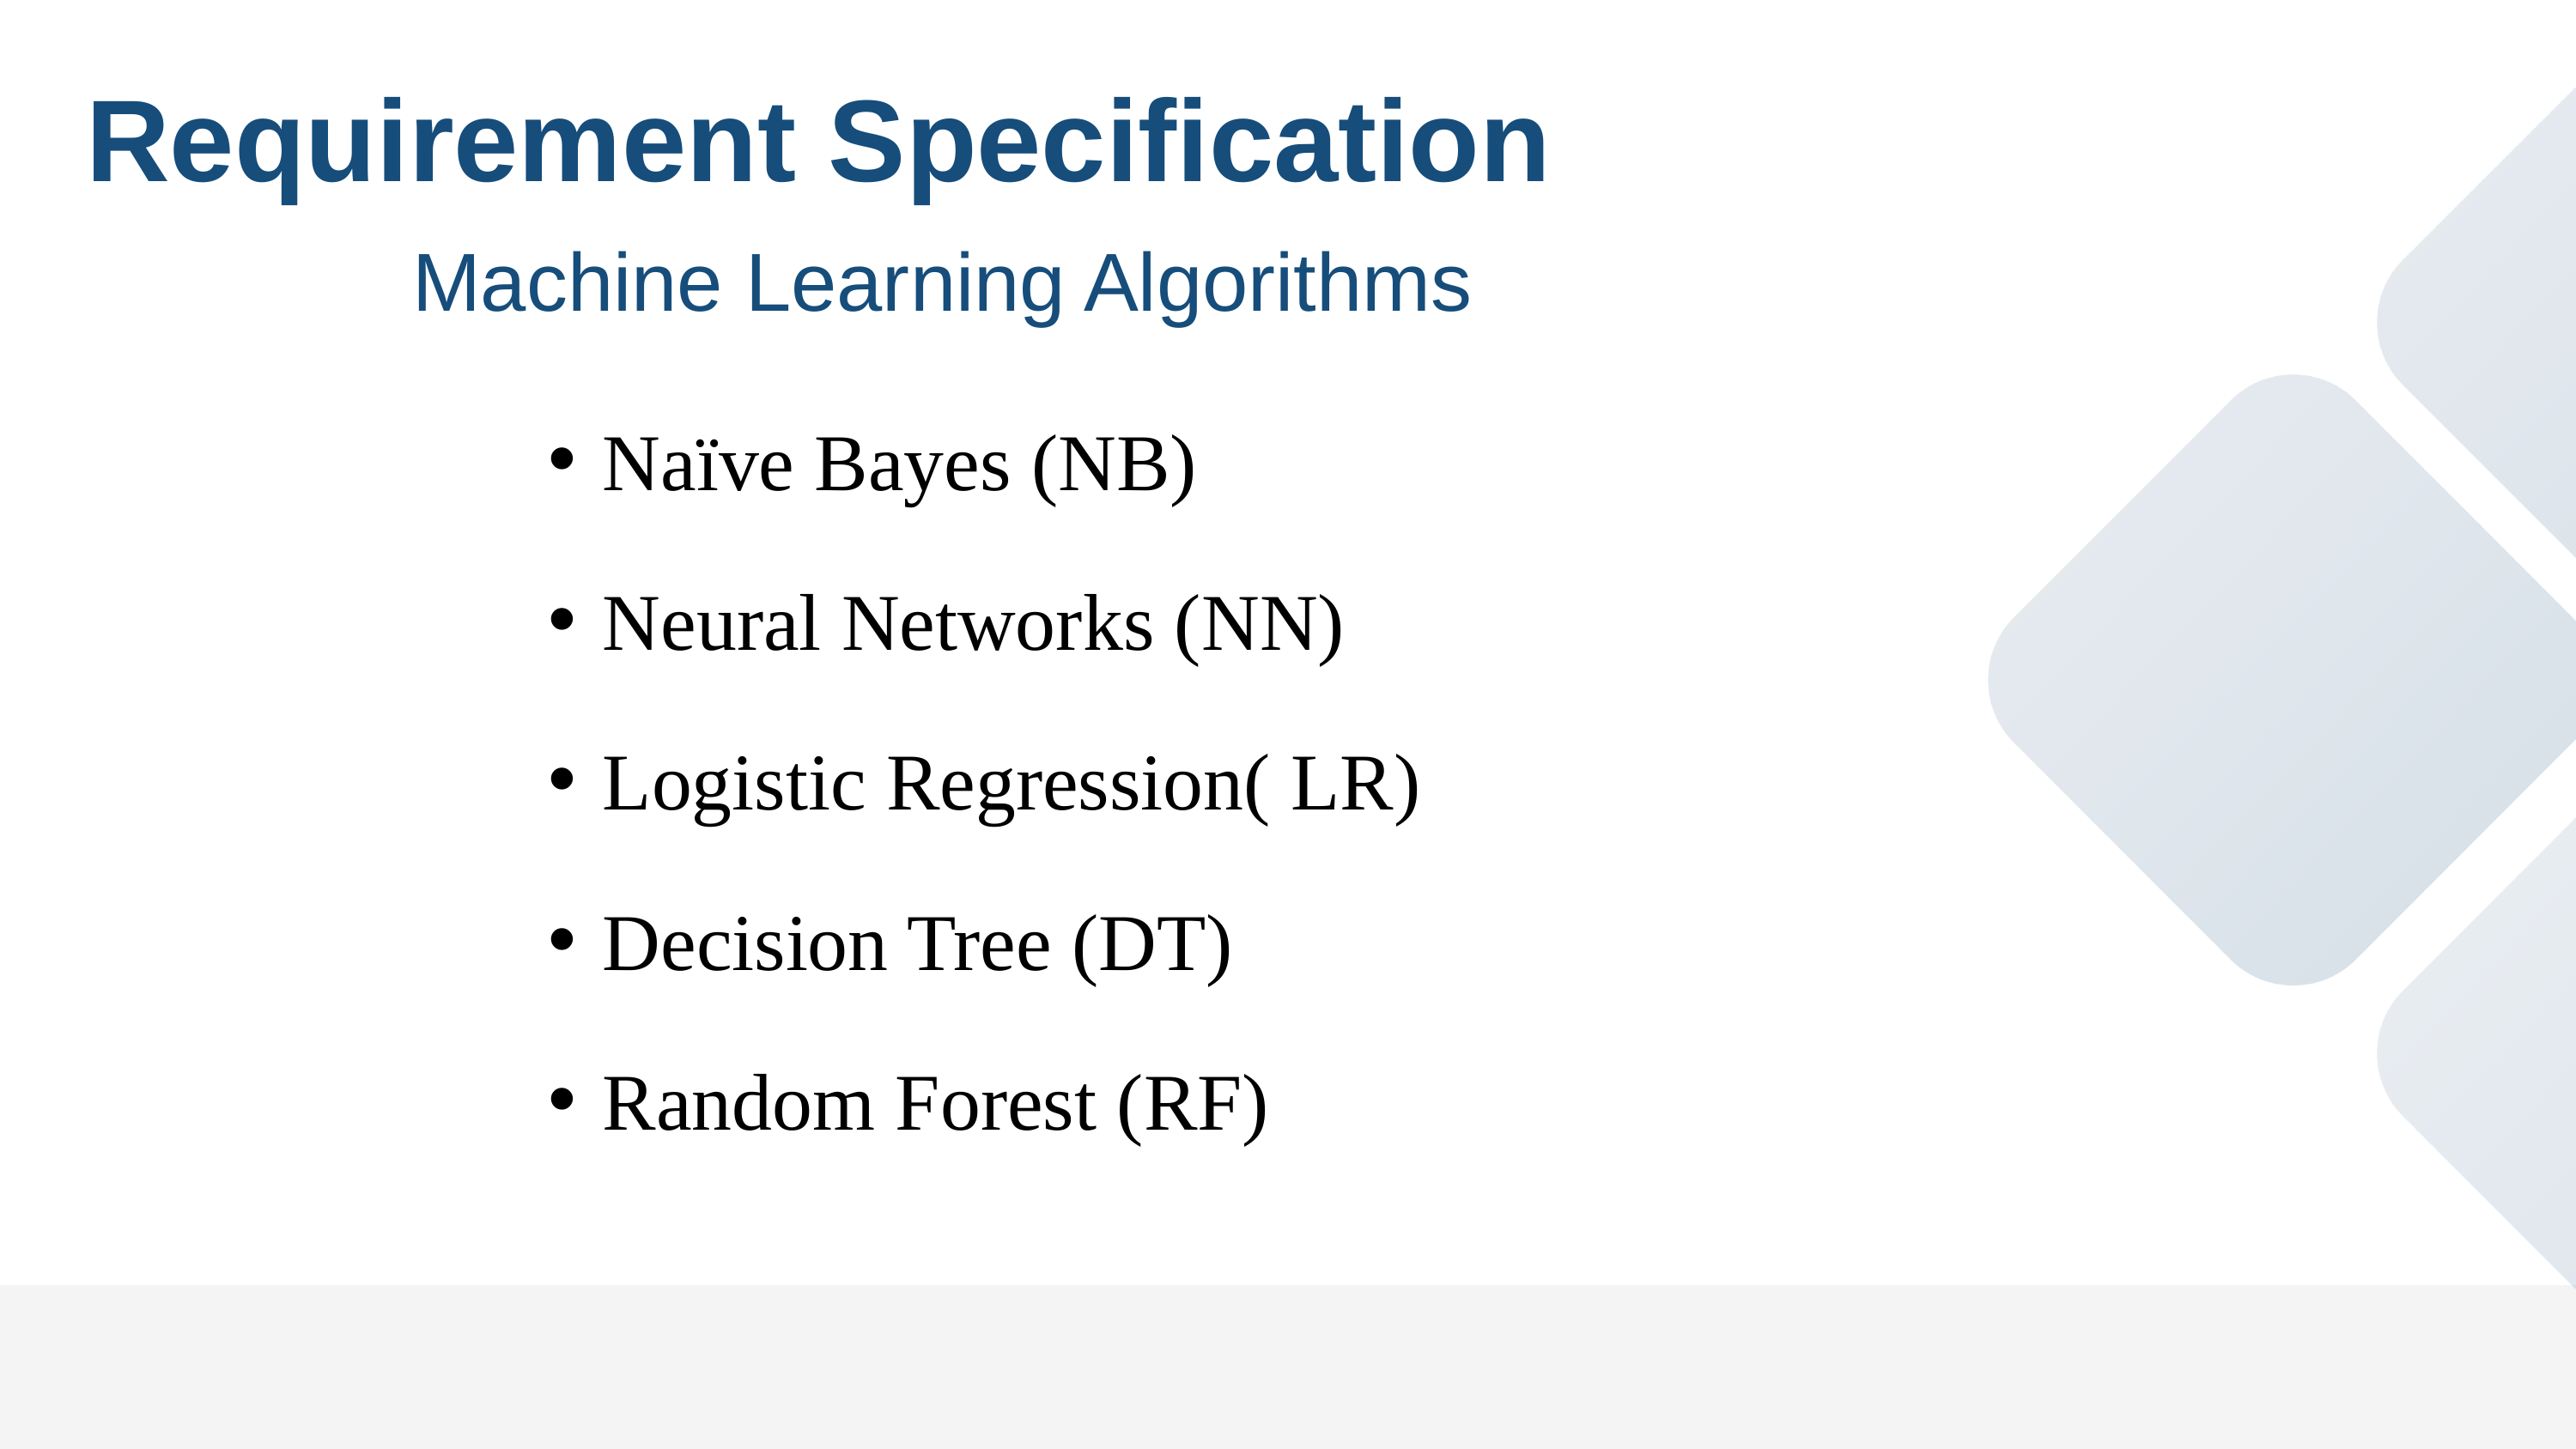

Requirement Specification
Machine Learning Algorithms
Naïve Bayes (NB)
Neural Networks (NN)
Logistic Regression( LR)
Decision Tree (DT)
Random Forest (RF)